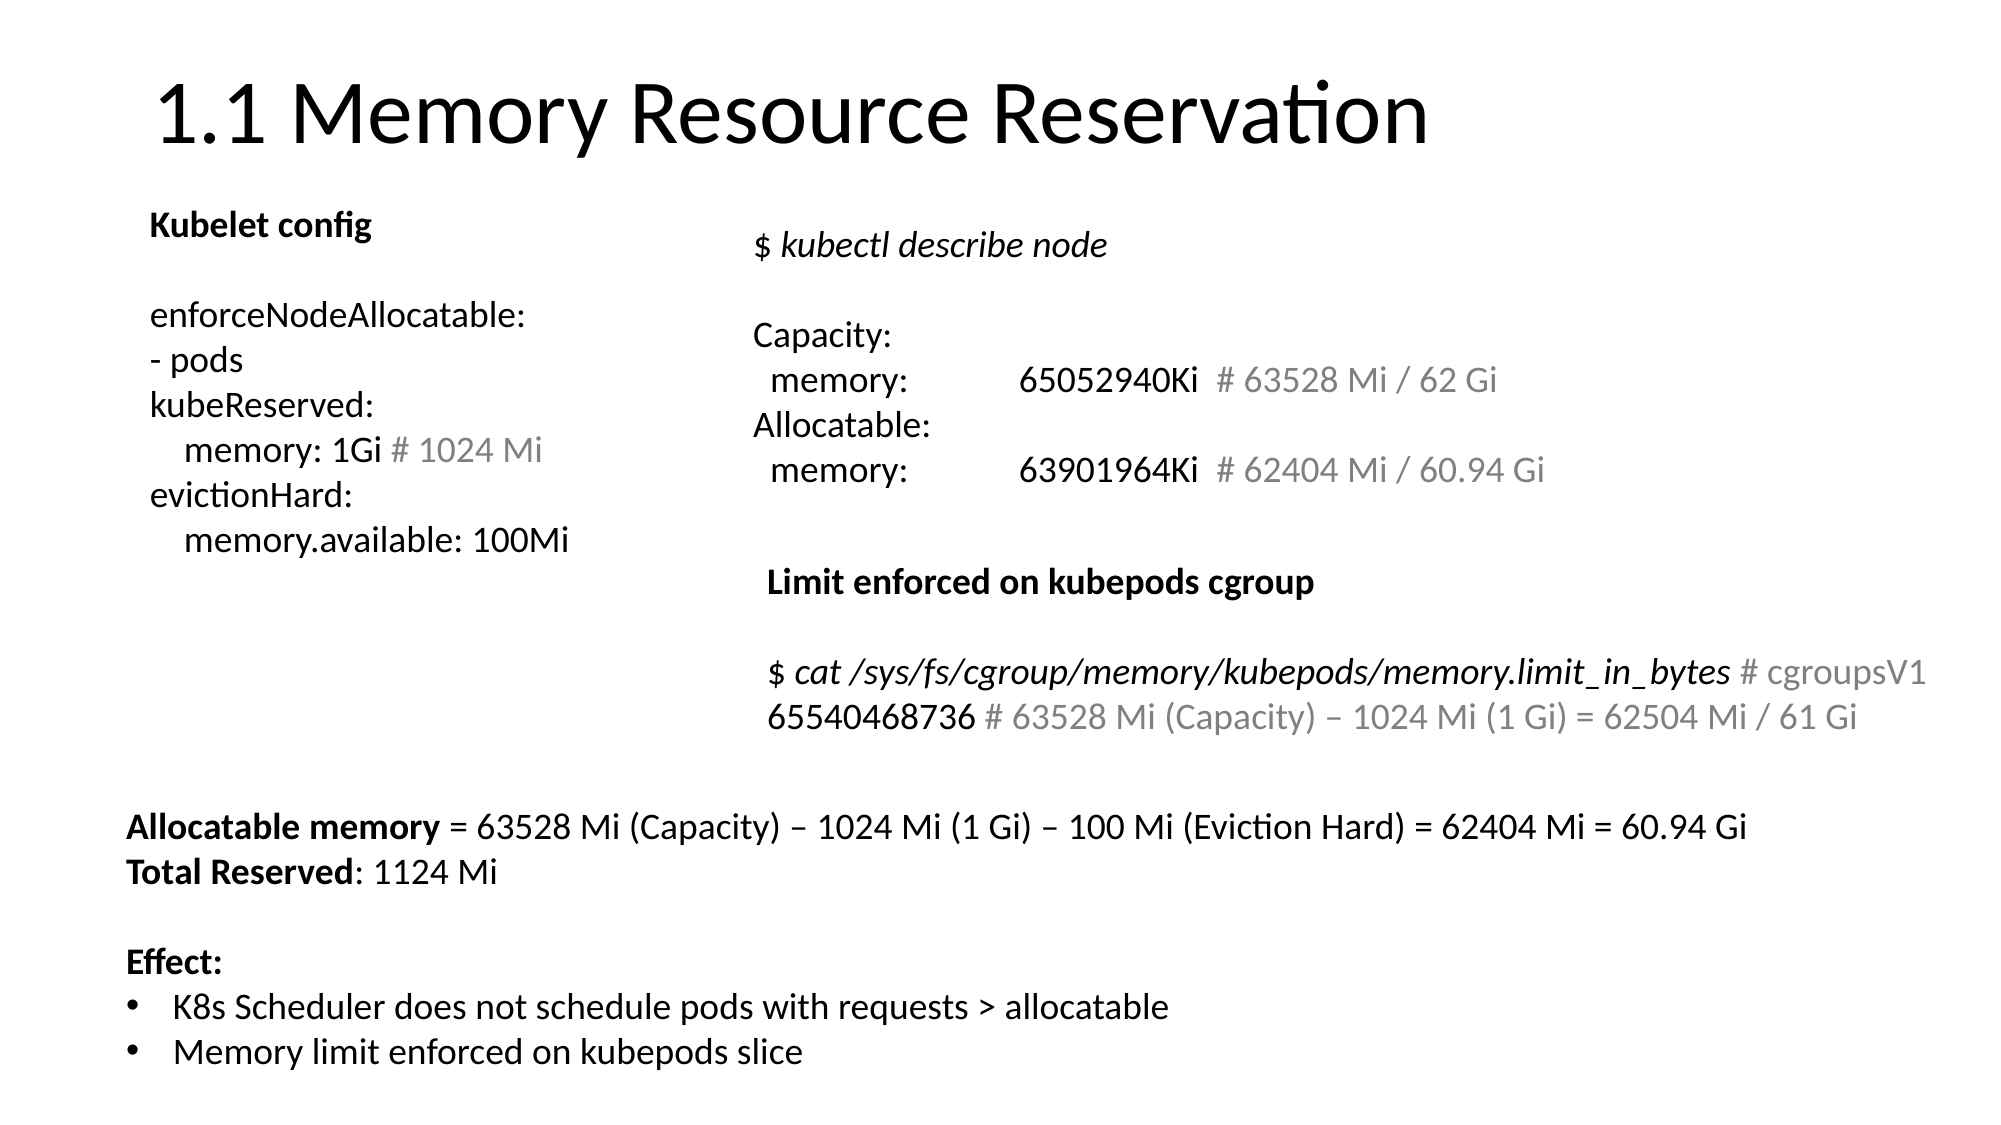

# 1.1 Memory Resource Reservation
Kubelet config

enforceNodeAllocatable:
- pods
kubeReserved:
    memory: 1Gi # 1024 Mi
evictionHard:
    memory.available: 100Mi
$ kubectl describe node

Capacity:
  memory:             65052940Ki  # 63528 Mi / 62 Gi
Allocatable:
  memory:             63901964Ki  # 62404 Mi / 60.94 Gi
Limit enforced on kubepods cgroup

$ cat /sys/fs/cgroup/memory/kubepods/memory.limit_in_bytes # cgroupsV1
65540468736 # 63528 Mi (Capacity) – 1024 Mi (1 Gi) = 62504 Mi / 61 Gi
Allocatable memory = 63528 Mi (Capacity) – 1024 Mi (1 Gi) – 100 Mi (Eviction Hard) = 62404 Mi = 60.94 Gi
Total Reserved: 1124 Mi

Effect:
K8s Scheduler does not schedule pods with requests > allocatable
Memory limit enforced on kubepods slice